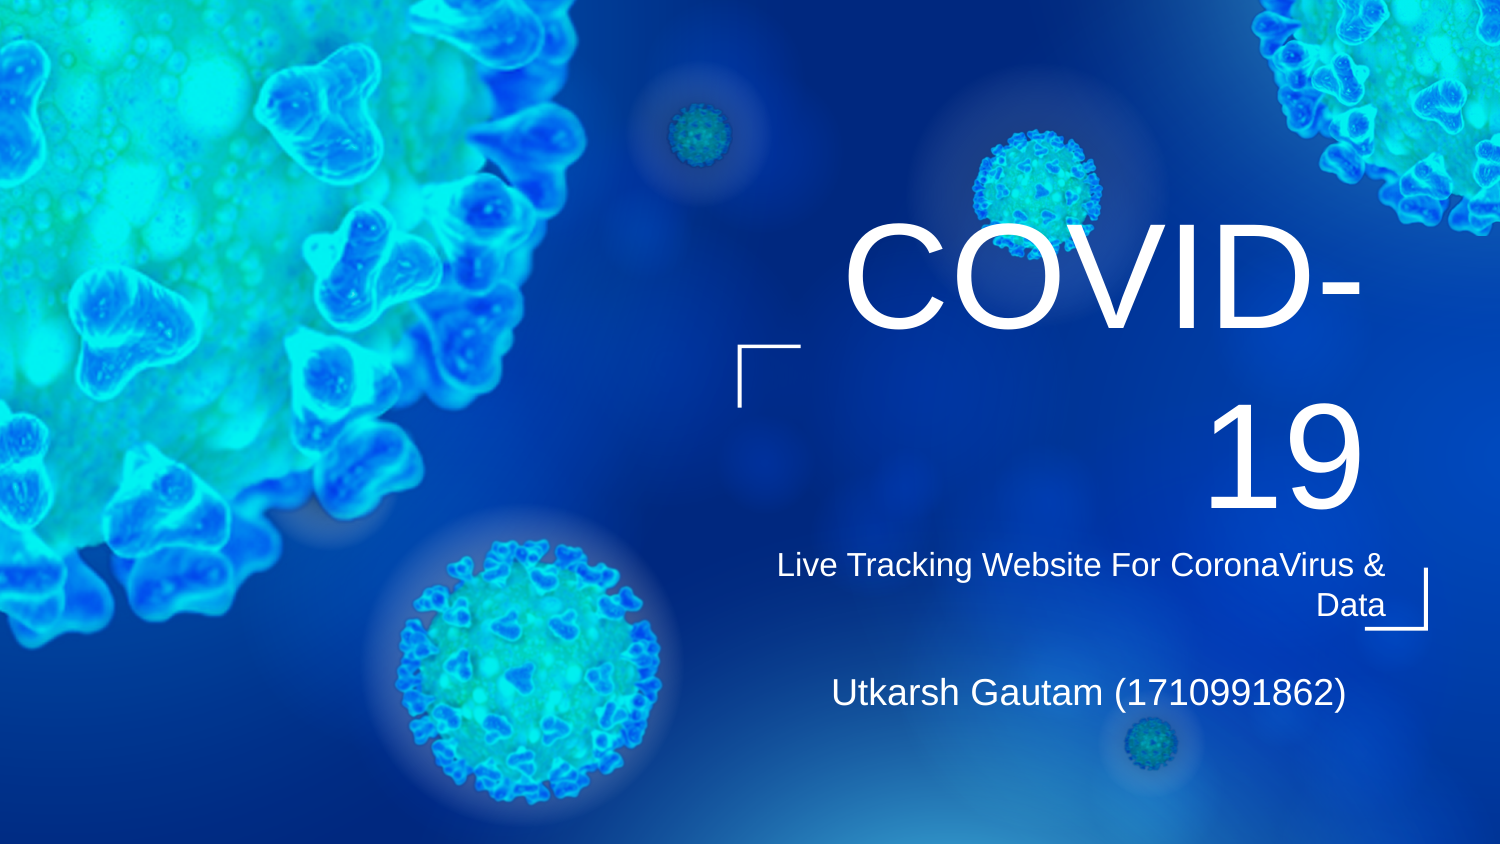

# COVID-19
Live Tracking Website For CoronaVirus & Data
Utkarsh Gautam (1710991862)